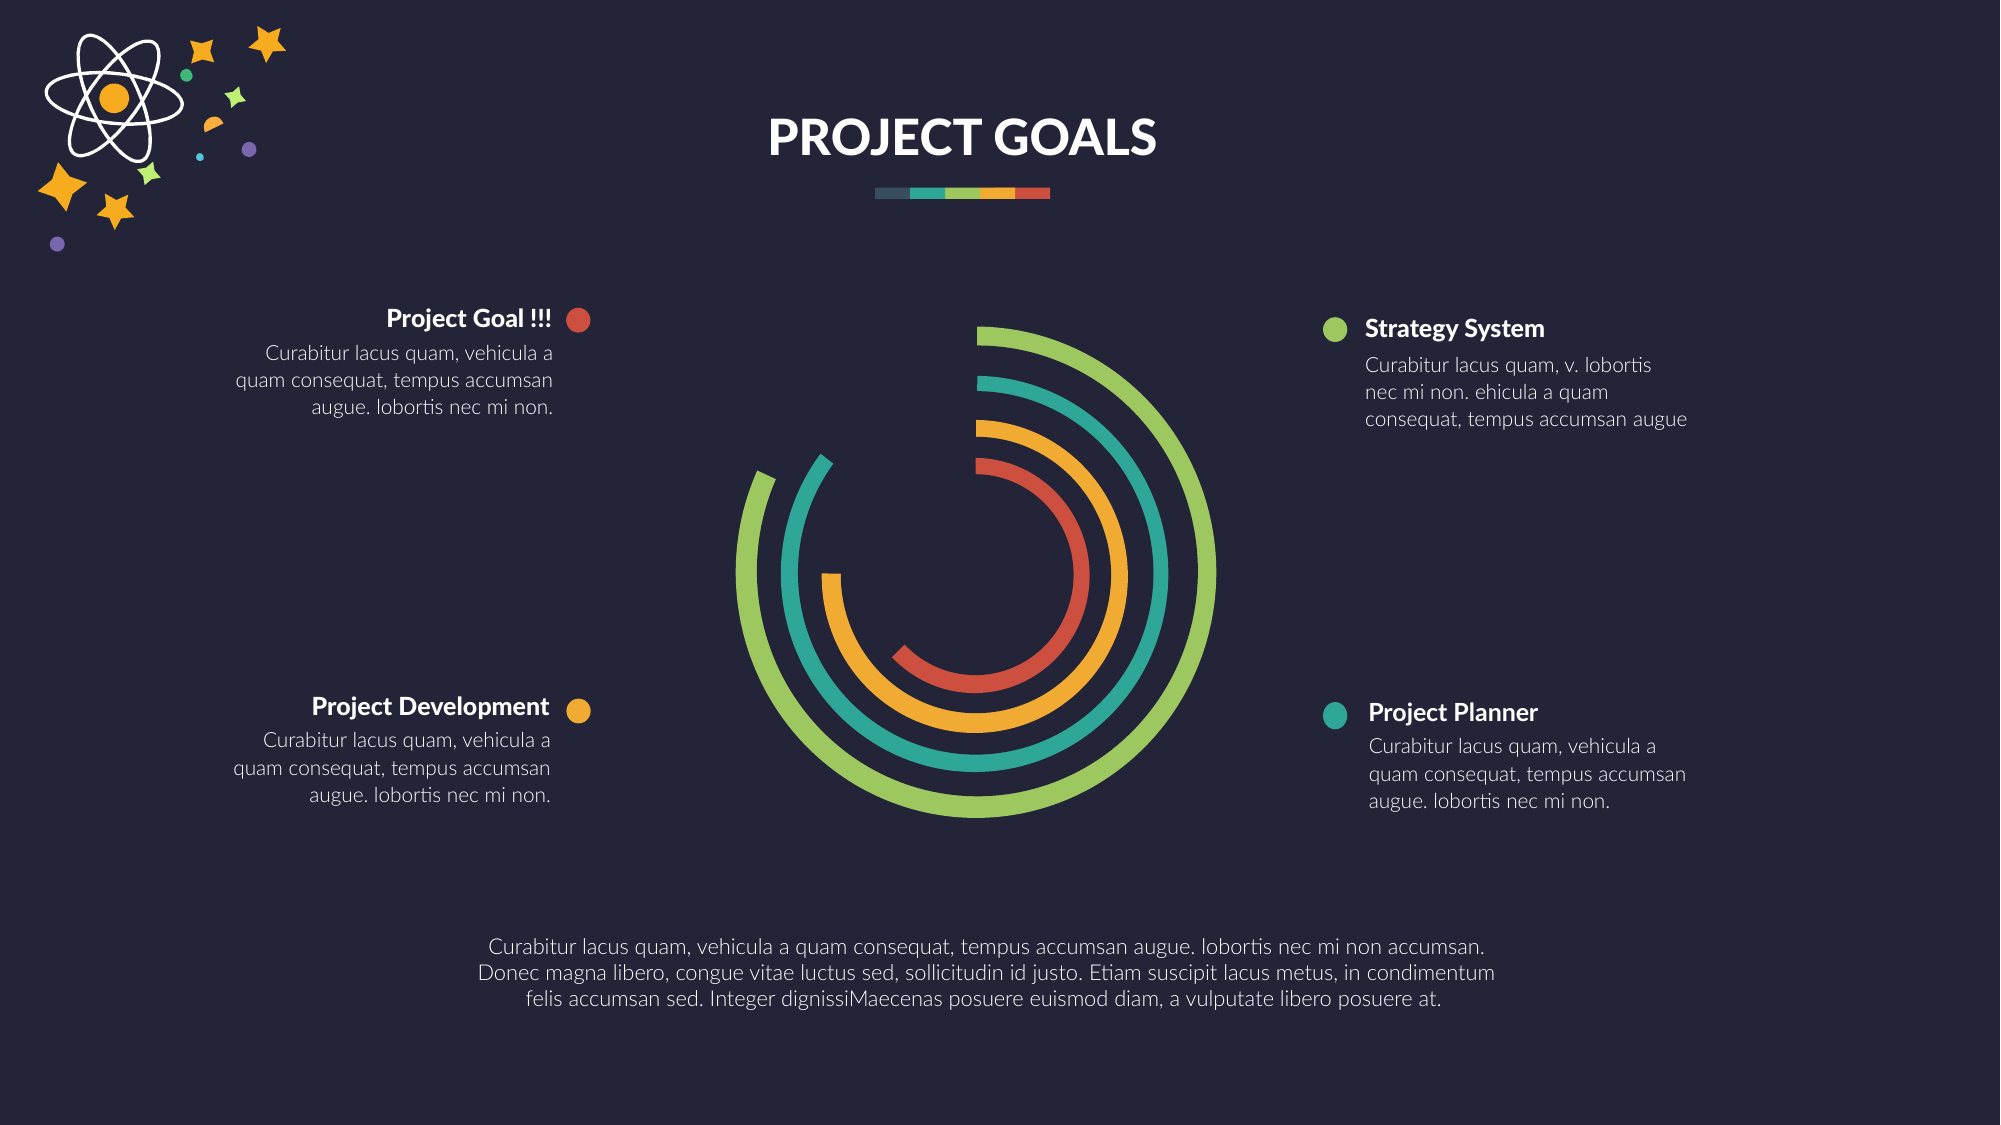

PROJECT GOALS

Strategy System

Project Goal !!!

Curabitur lacus quam, vehicula a quam consequat, tempus accumsan augue. lobortis nec mi non.

Curabitur lacus quam, v. lobortis nec mi non. ehicula a quam consequat, tempus accumsan augue

Project Development

Project Planner

Curabitur lacus quam, vehicula a quam consequat, tempus accumsan augue. lobortis nec mi non.
Curabitur lacus quam, vehicula a quam consequat, tempus accumsan augue. lobortis nec mi non.
Curabitur lacus quam, vehicula a quam consequat, tempus accumsan augue. lobortis nec mi non accumsan. Donec magna libero, congue vitae luctus sed, sollicitudin id justo. Etiam suscipit lacus metus, in condimentum felis accumsan sed. Integer dignissiMaecenas posuere euismod diam, a vulputate libero posuere at.